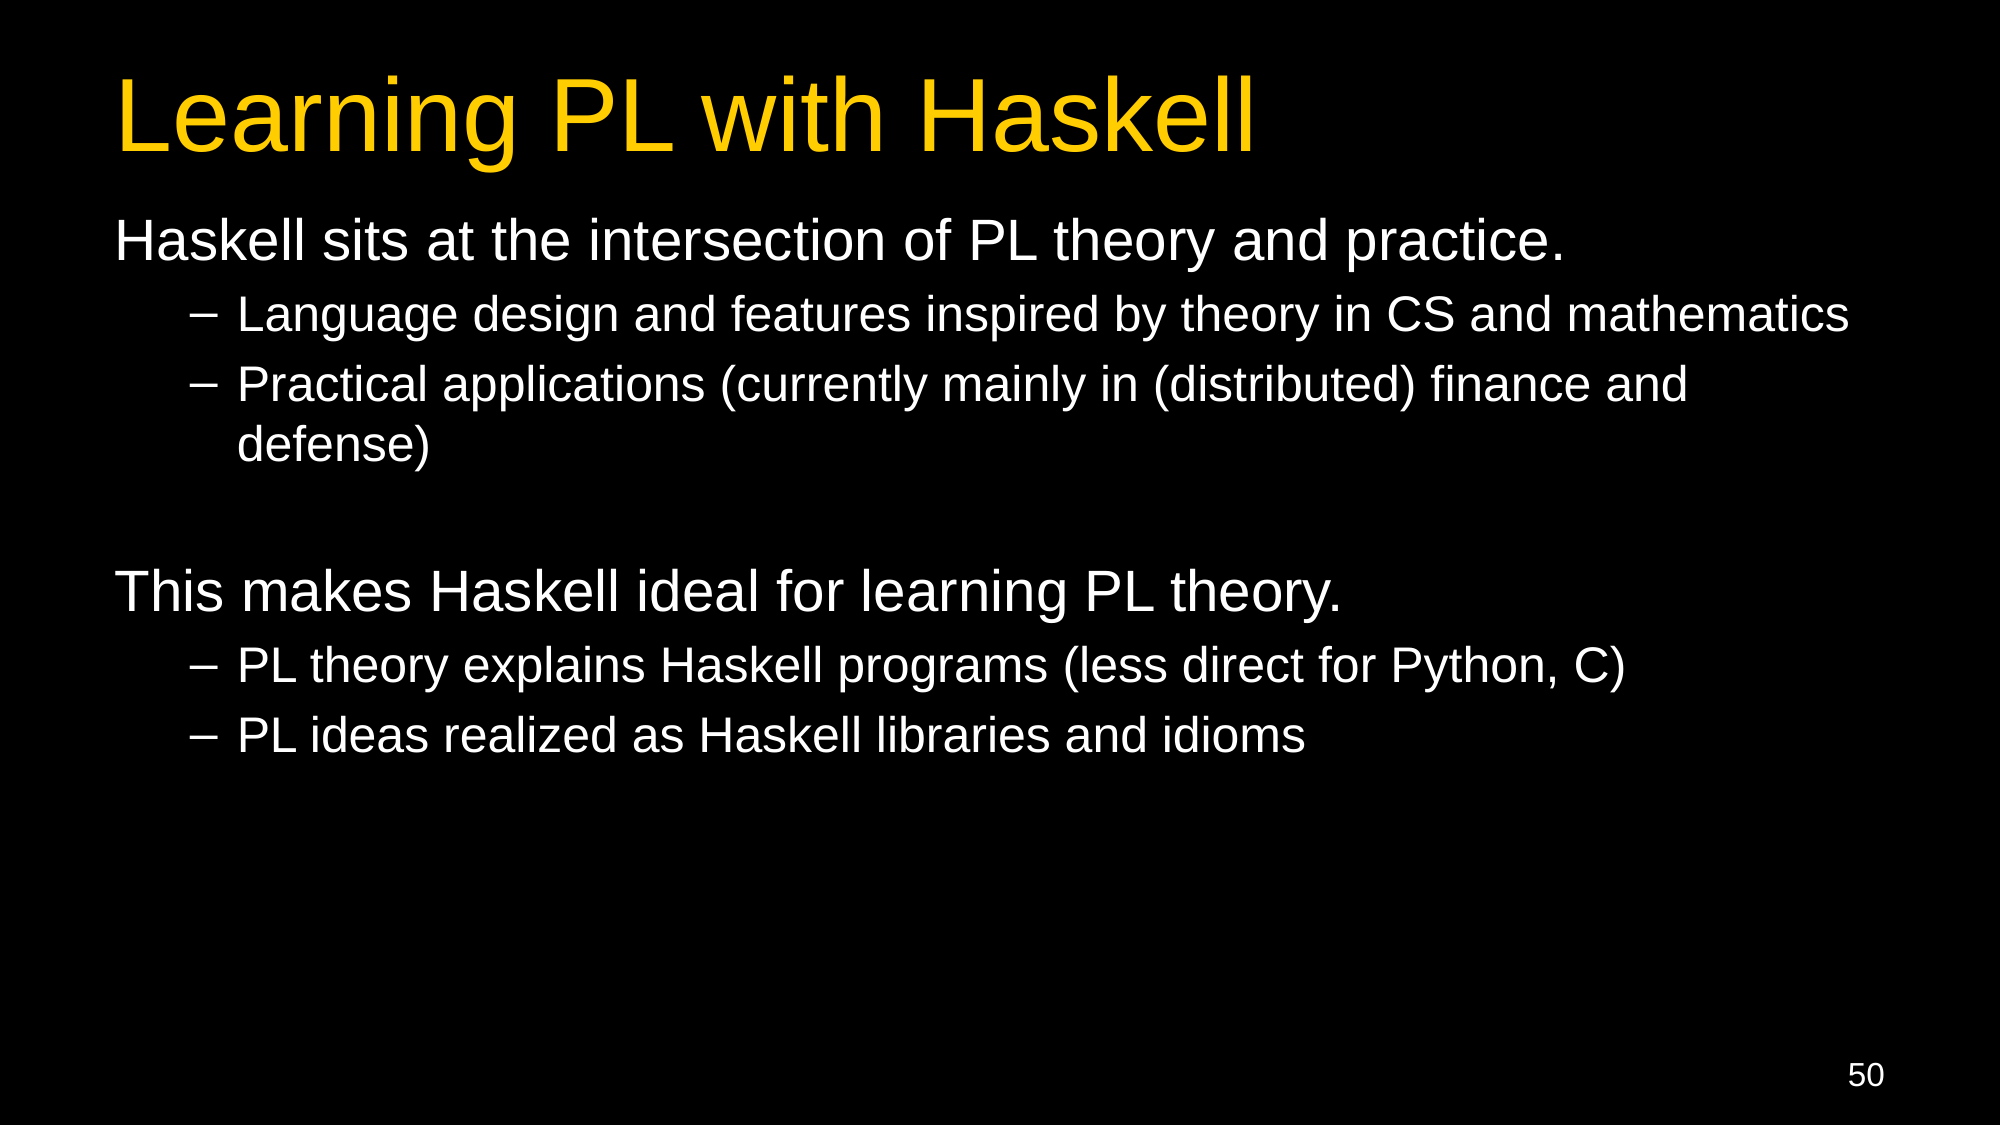

# Learning PL with Haskell
Haskell sits at the intersection of PL theory and practice.
Language design and features inspired by theory in CS and mathematics
Practical applications (currently mainly in (distributed) finance and defense)

This makes Haskell ideal for learning PL theory.
PL theory explains Haskell programs (less direct for Python, C)
PL ideas realized as Haskell libraries and idioms
50